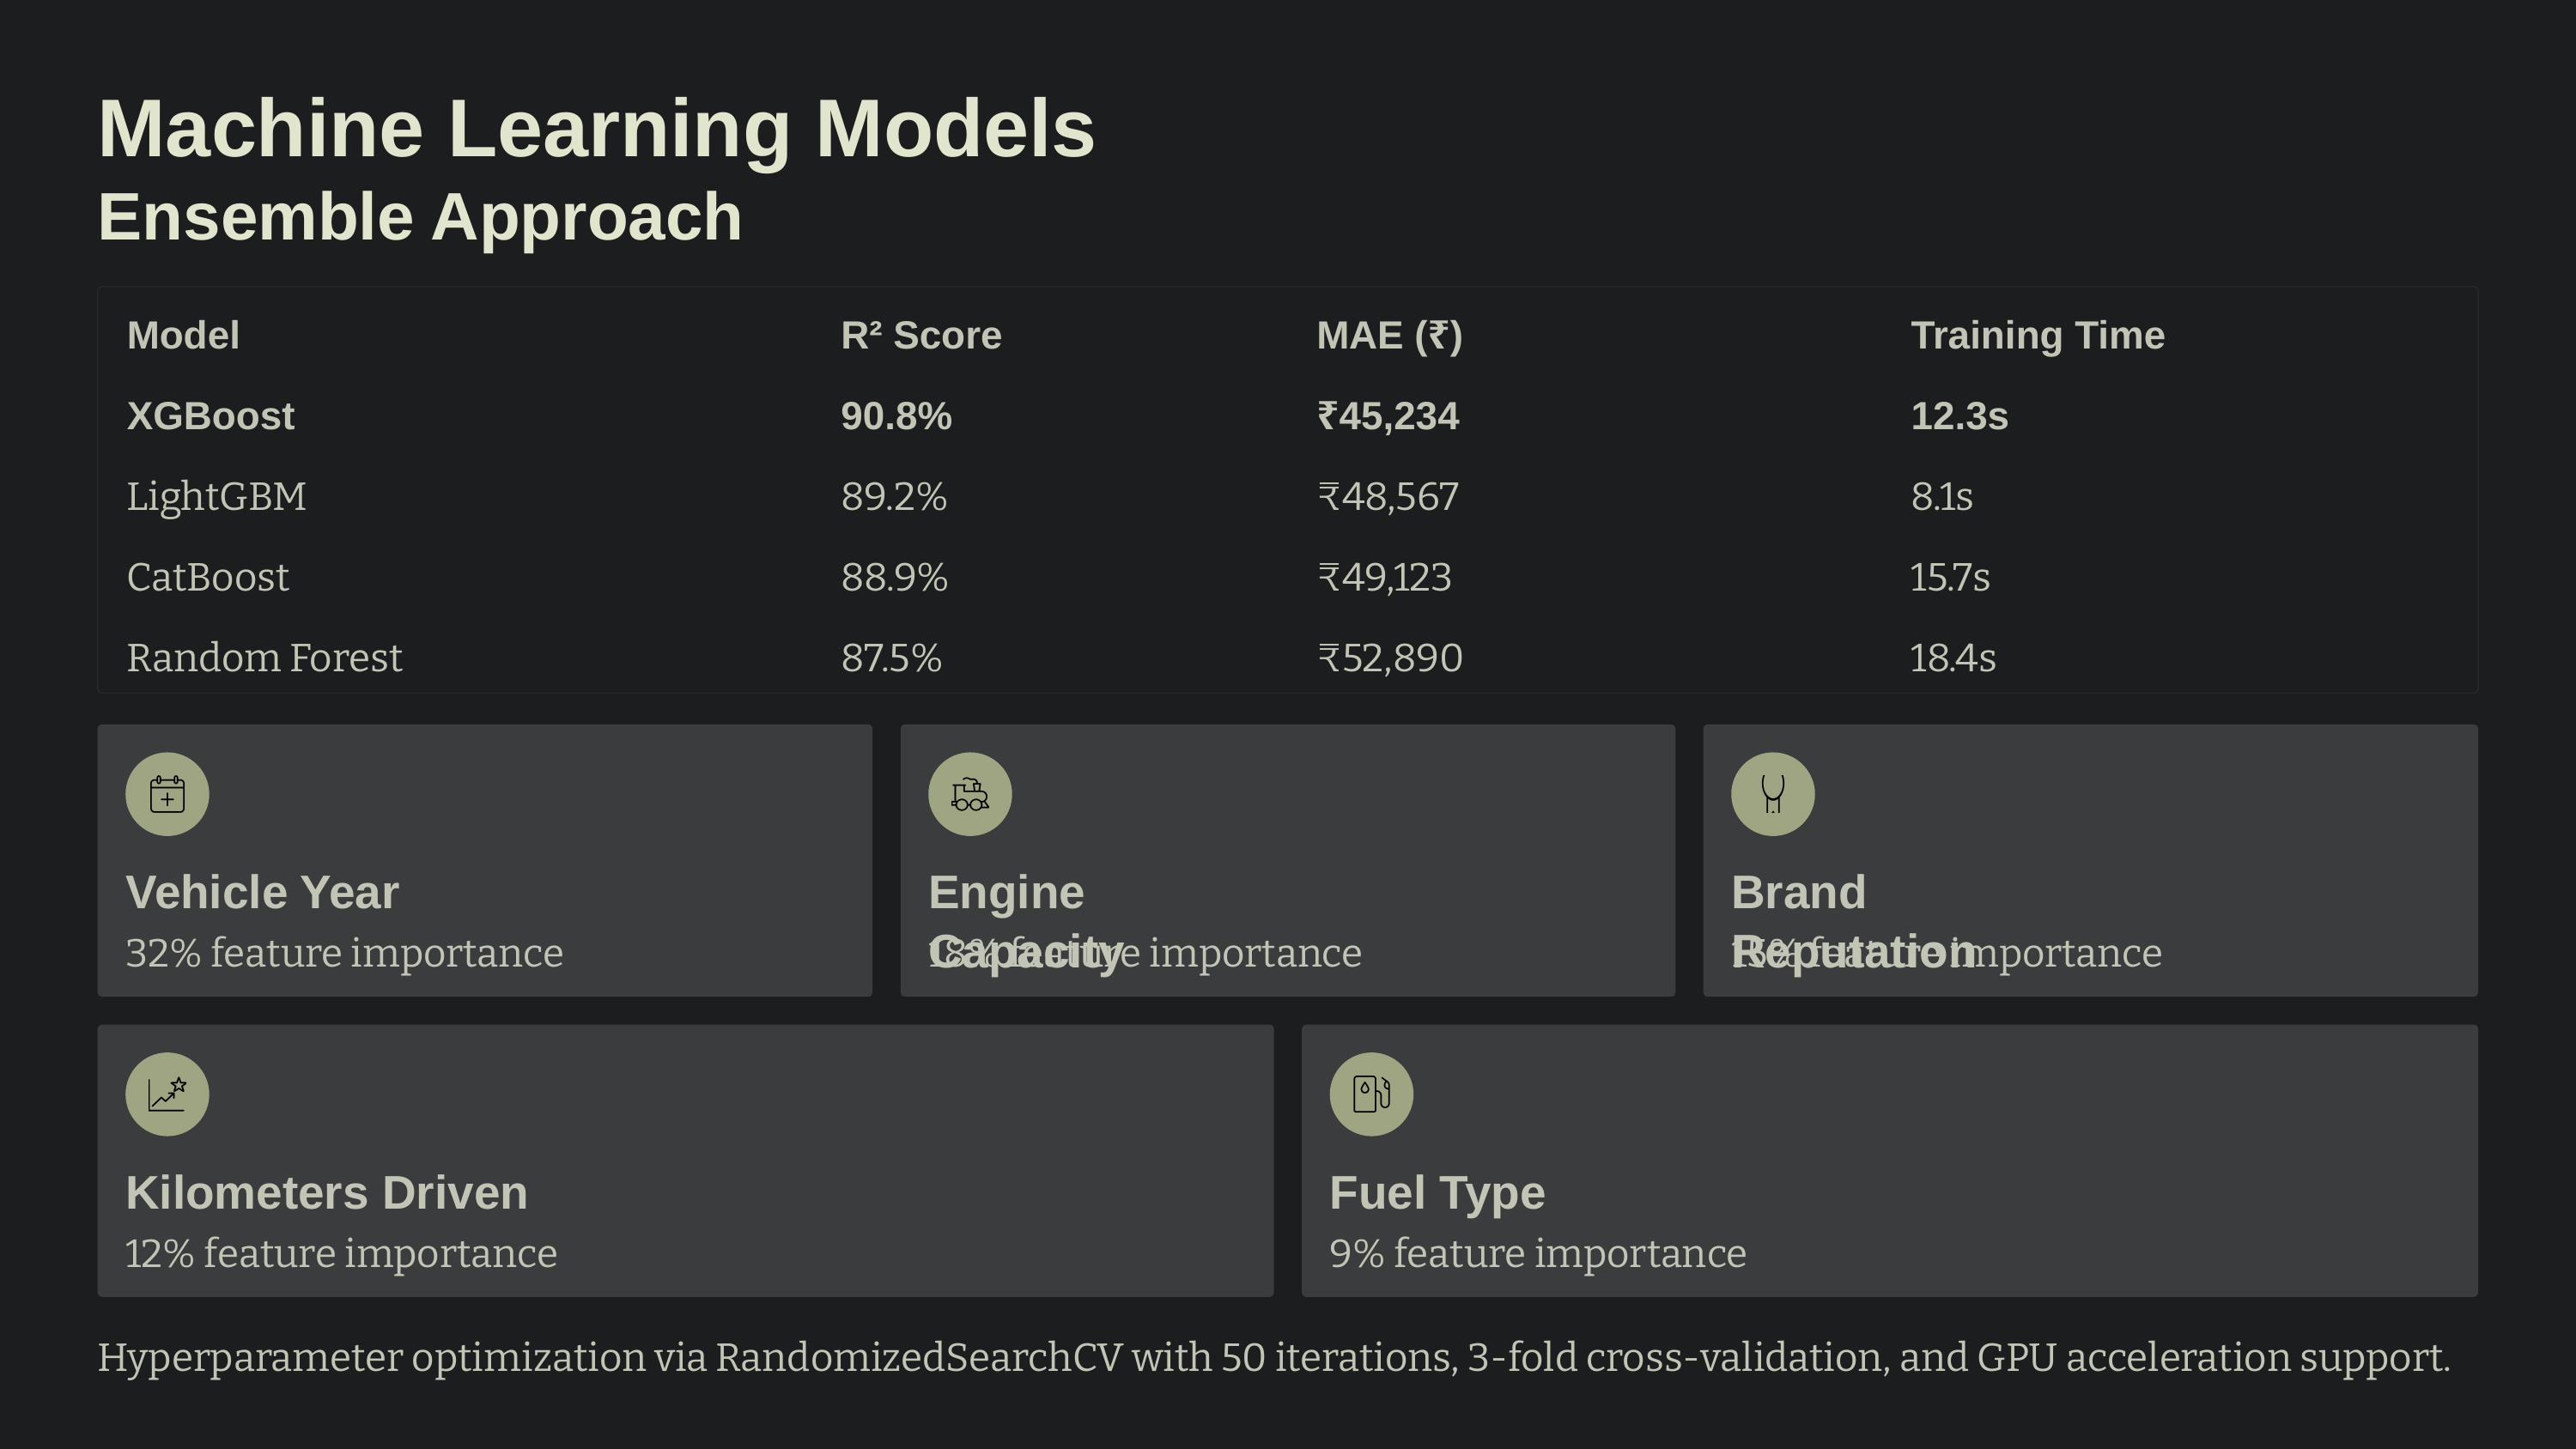

Machine Learning Models
Ensemble Approach

Model
R² Score
MAE (₹)
Training Time

XGBoost
90.8%
₹45,234
12.3s

LightGBM
89.2%
₹48,567
8.1s

CatBoost
88.9%
₹49,123
15.7s

Random Forest
87.5%
₹52,890
18.4s

Vehicle Year
Engine Capacity
Brand Reputation
32% feature importance
18% feature importance
15% feature importance

Kilometers Driven
Fuel Type
12% feature importance
9% feature importance
Hyperparameter optimization via RandomizedSearchCV with 50 iterations, 3-fold cross-validation, and GPU acceleration support.